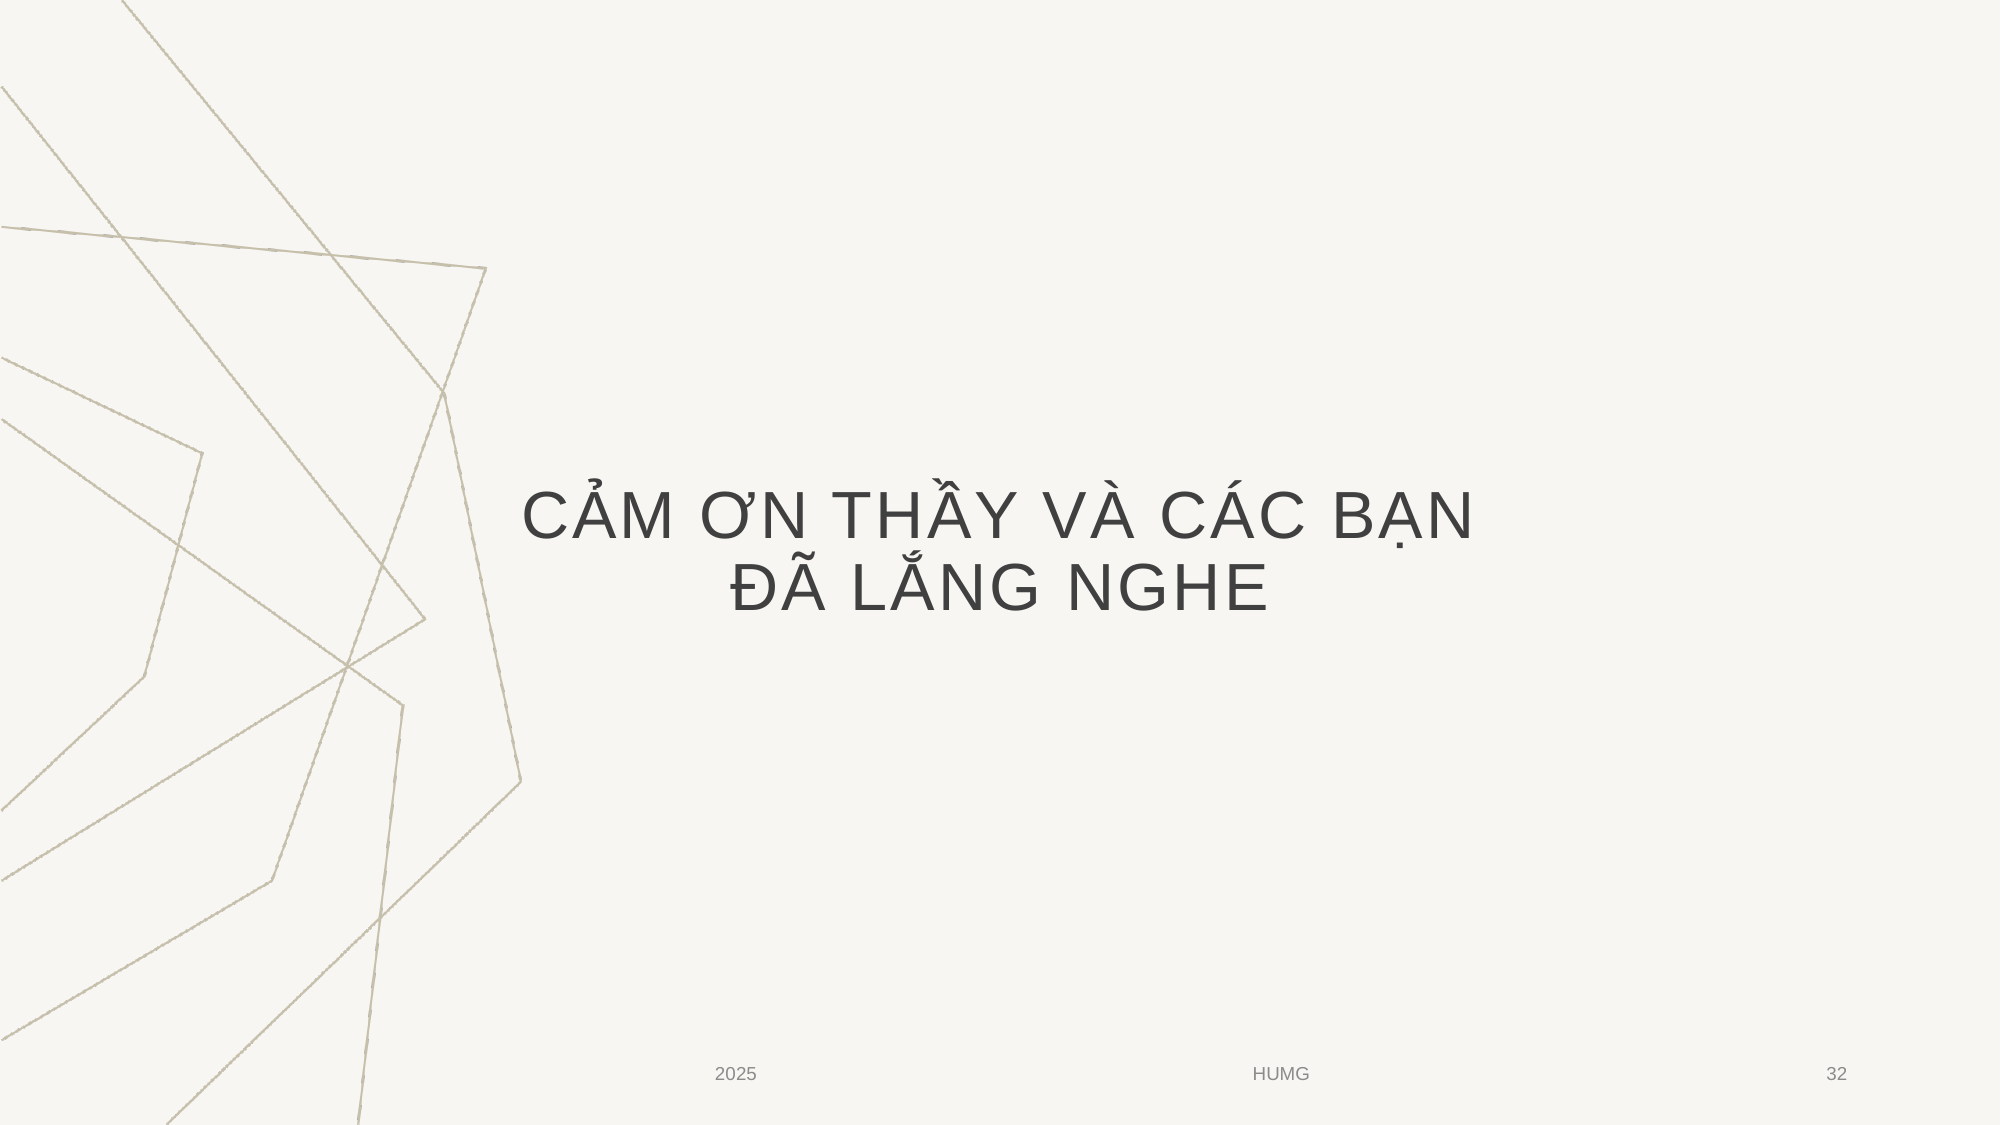

# Cảm ơn thầy và các bạn đã lắng nghe
2025
HUMG
32